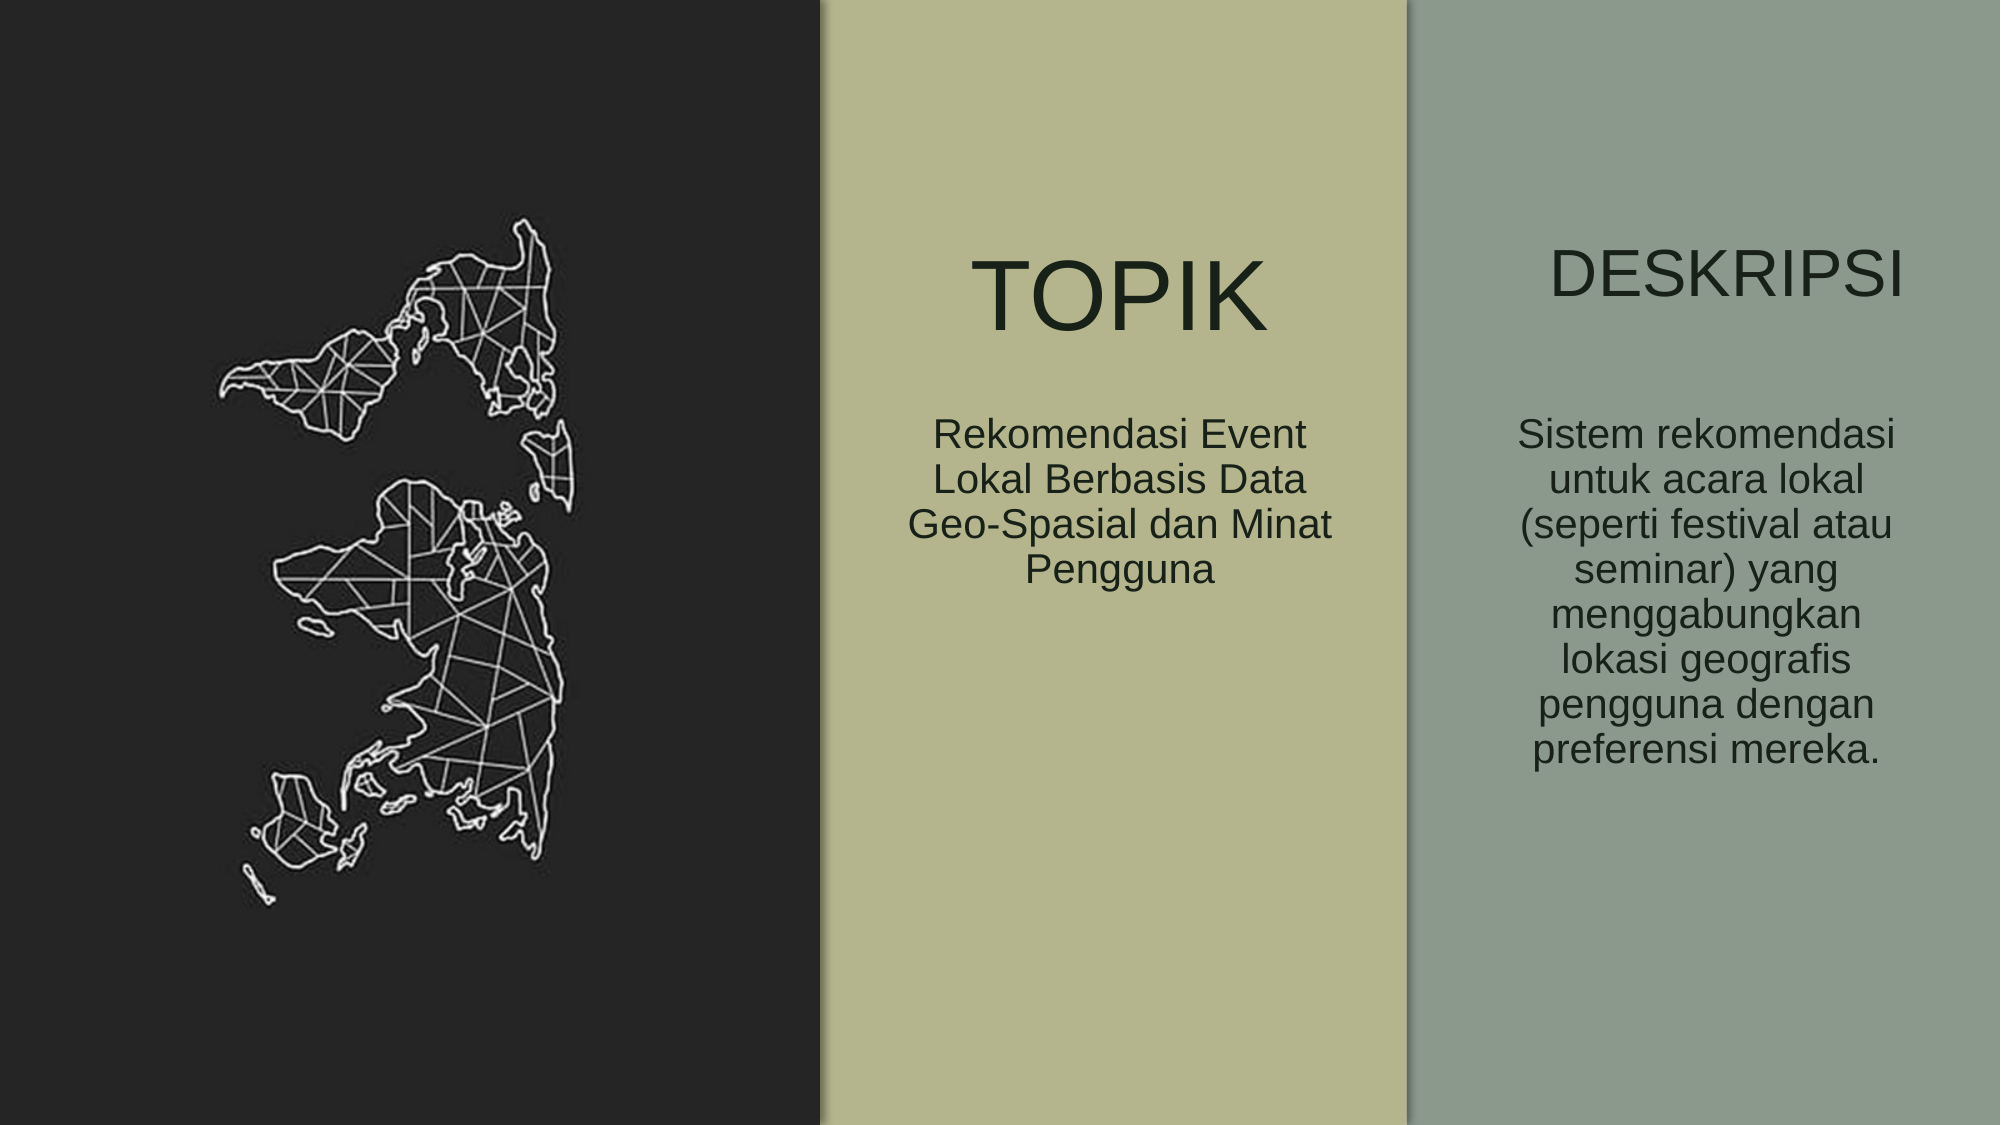

TOPIK
Rekomendasi Event Lokal Berbasis Data Geo-Spasial dan Minat Pengguna

DESKRIPSI
Sistem rekomendasi untuk acara lokal (seperti festival atau seminar) yang menggabungkan lokasi geografis pengguna dengan preferensi mereka.